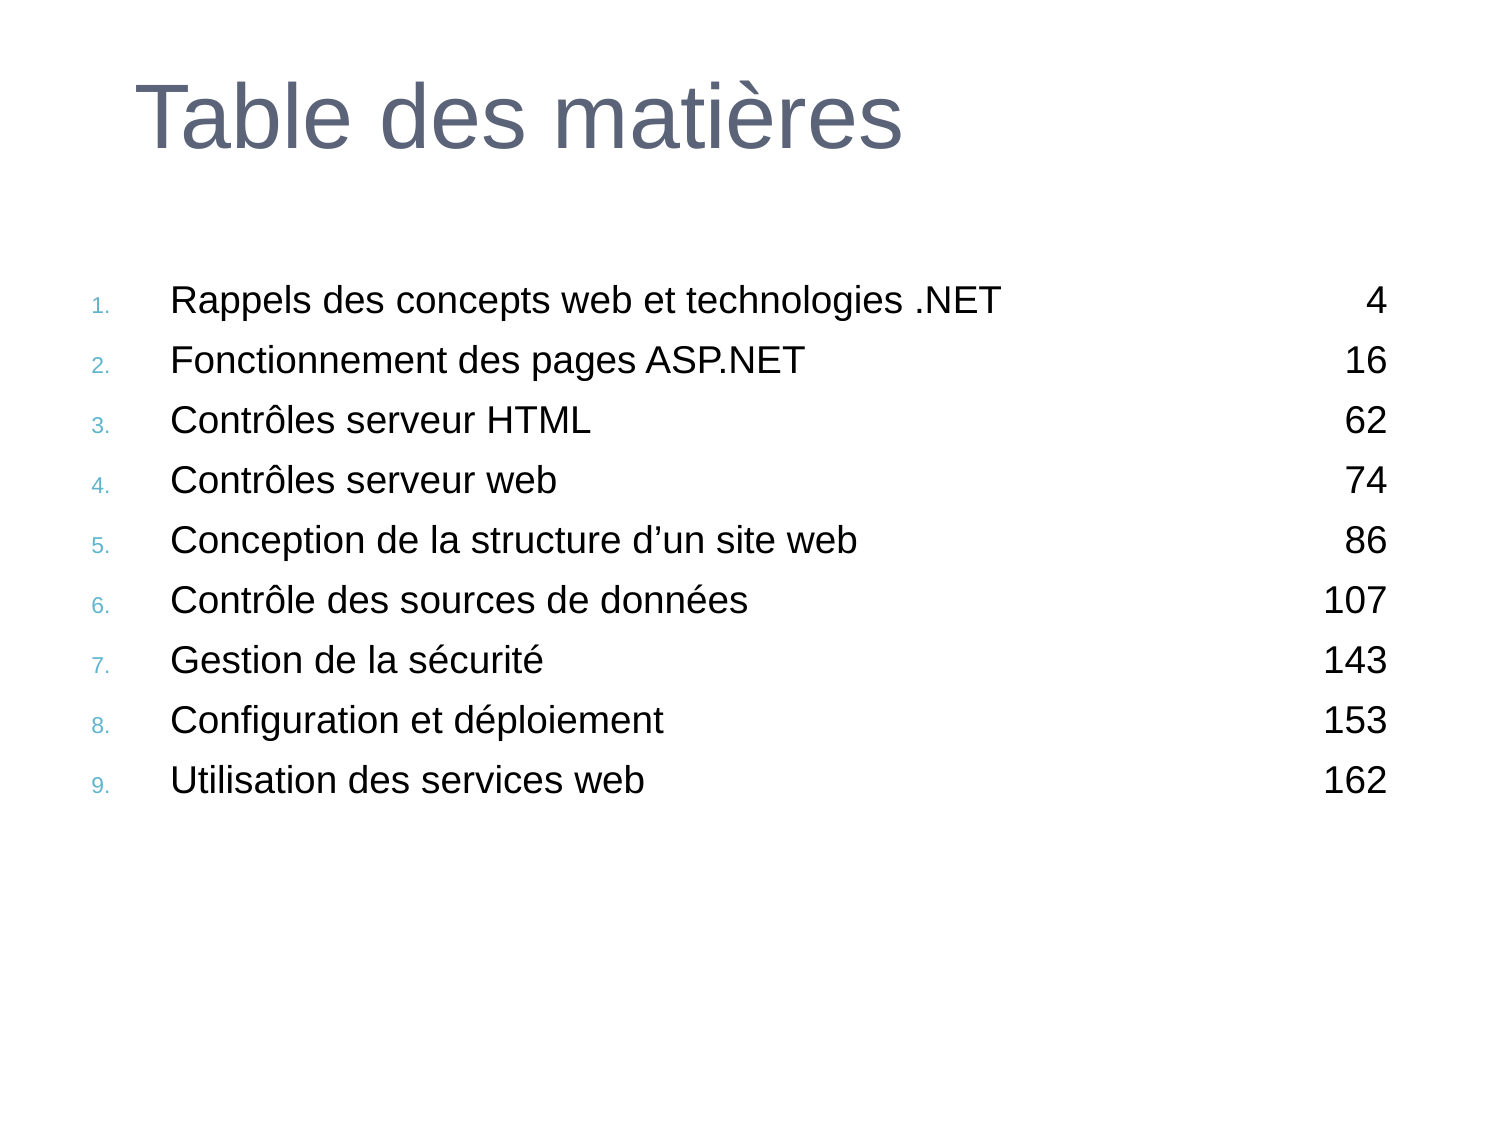

Table des matières
Rappels des concepts web et technologies .NET	4
Fonctionnement des pages ASP.NET	16
Contrôles serveur HTML	62
Contrôles serveur web	74
Conception de la structure d’un site web 	86
Contrôle des sources de données	107
Gestion de la sécurité 	143
Configuration et déploiement	153
Utilisation des services web	162